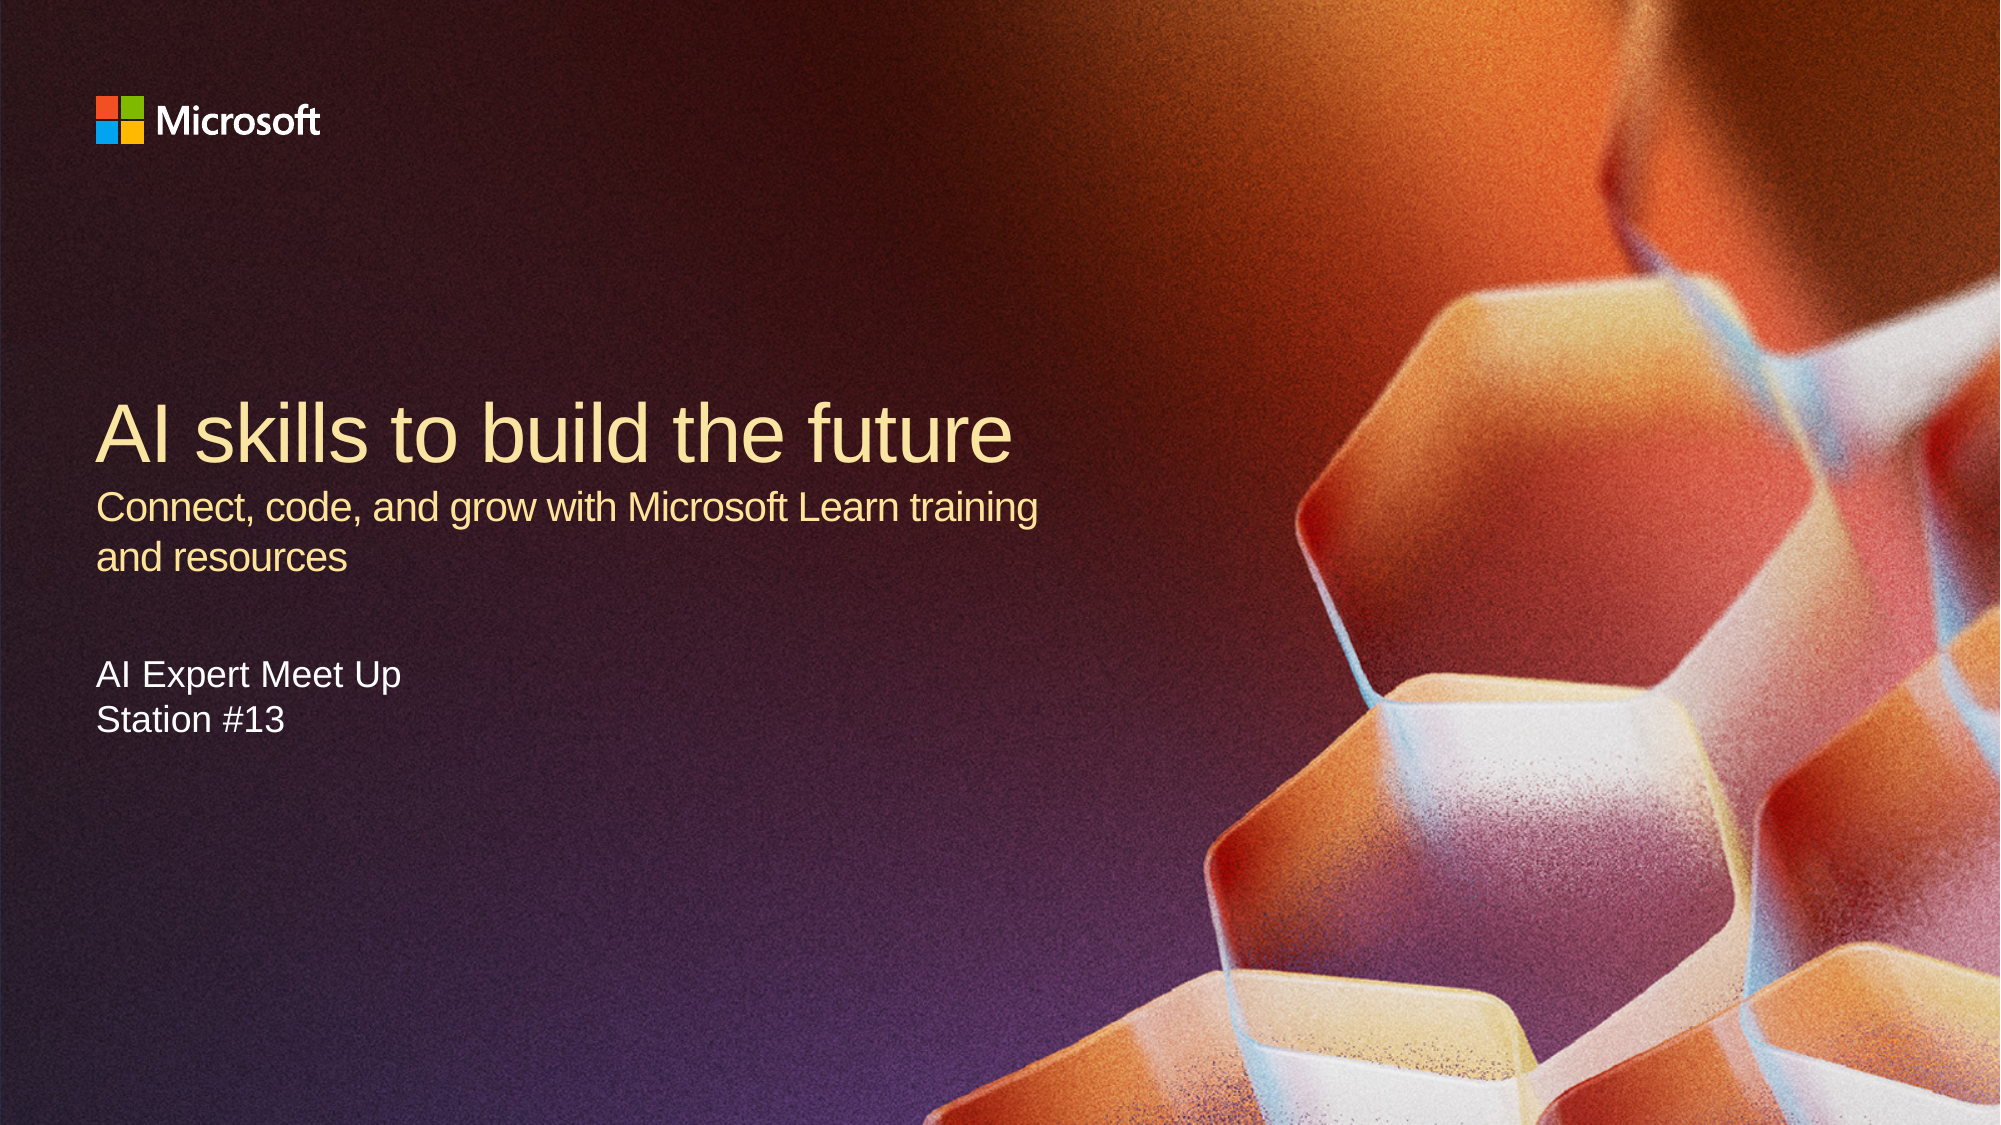

# AI skills to build the future Connect, code, and grow with Microsoft Learn training and resources
AI Expert Meet Up
Station #13